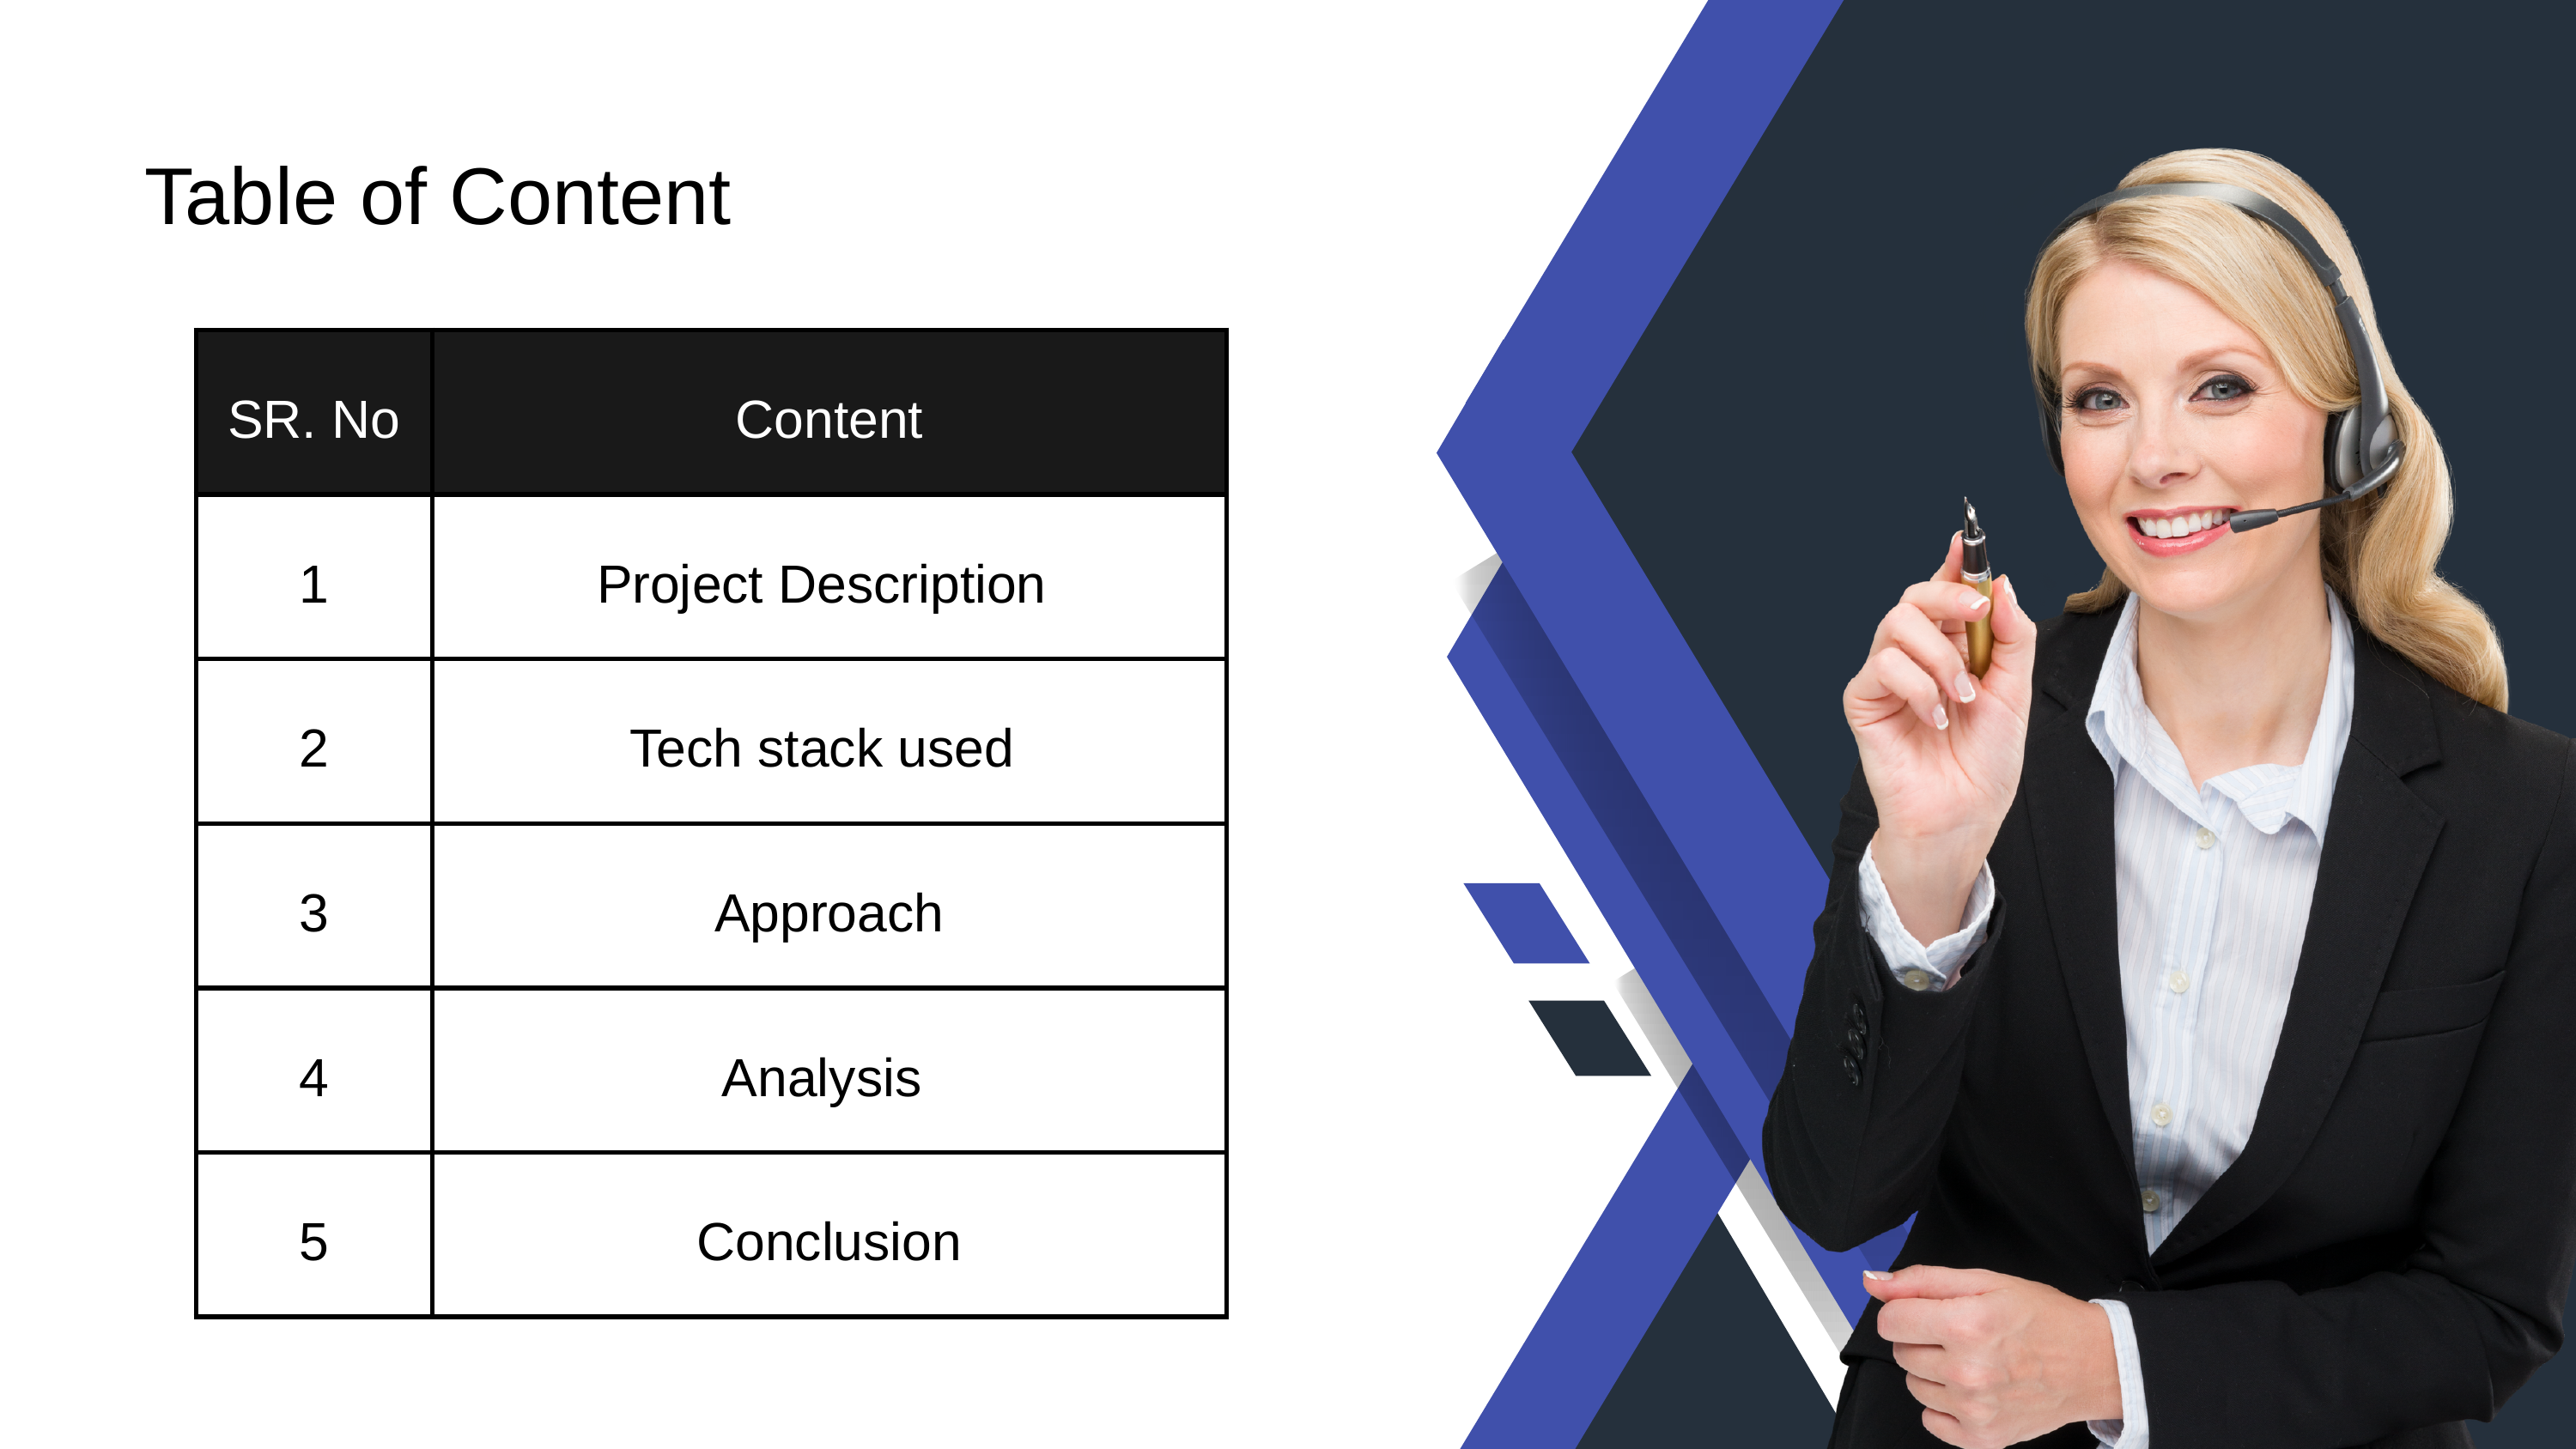

Table of Content

| SR. No | Content |
| --- | --- |
| 1 | Project Description |
| 2 | Tech stack used |
| 3 | Approach |
| 4 | Analysis |
| 5 | Conclusion |